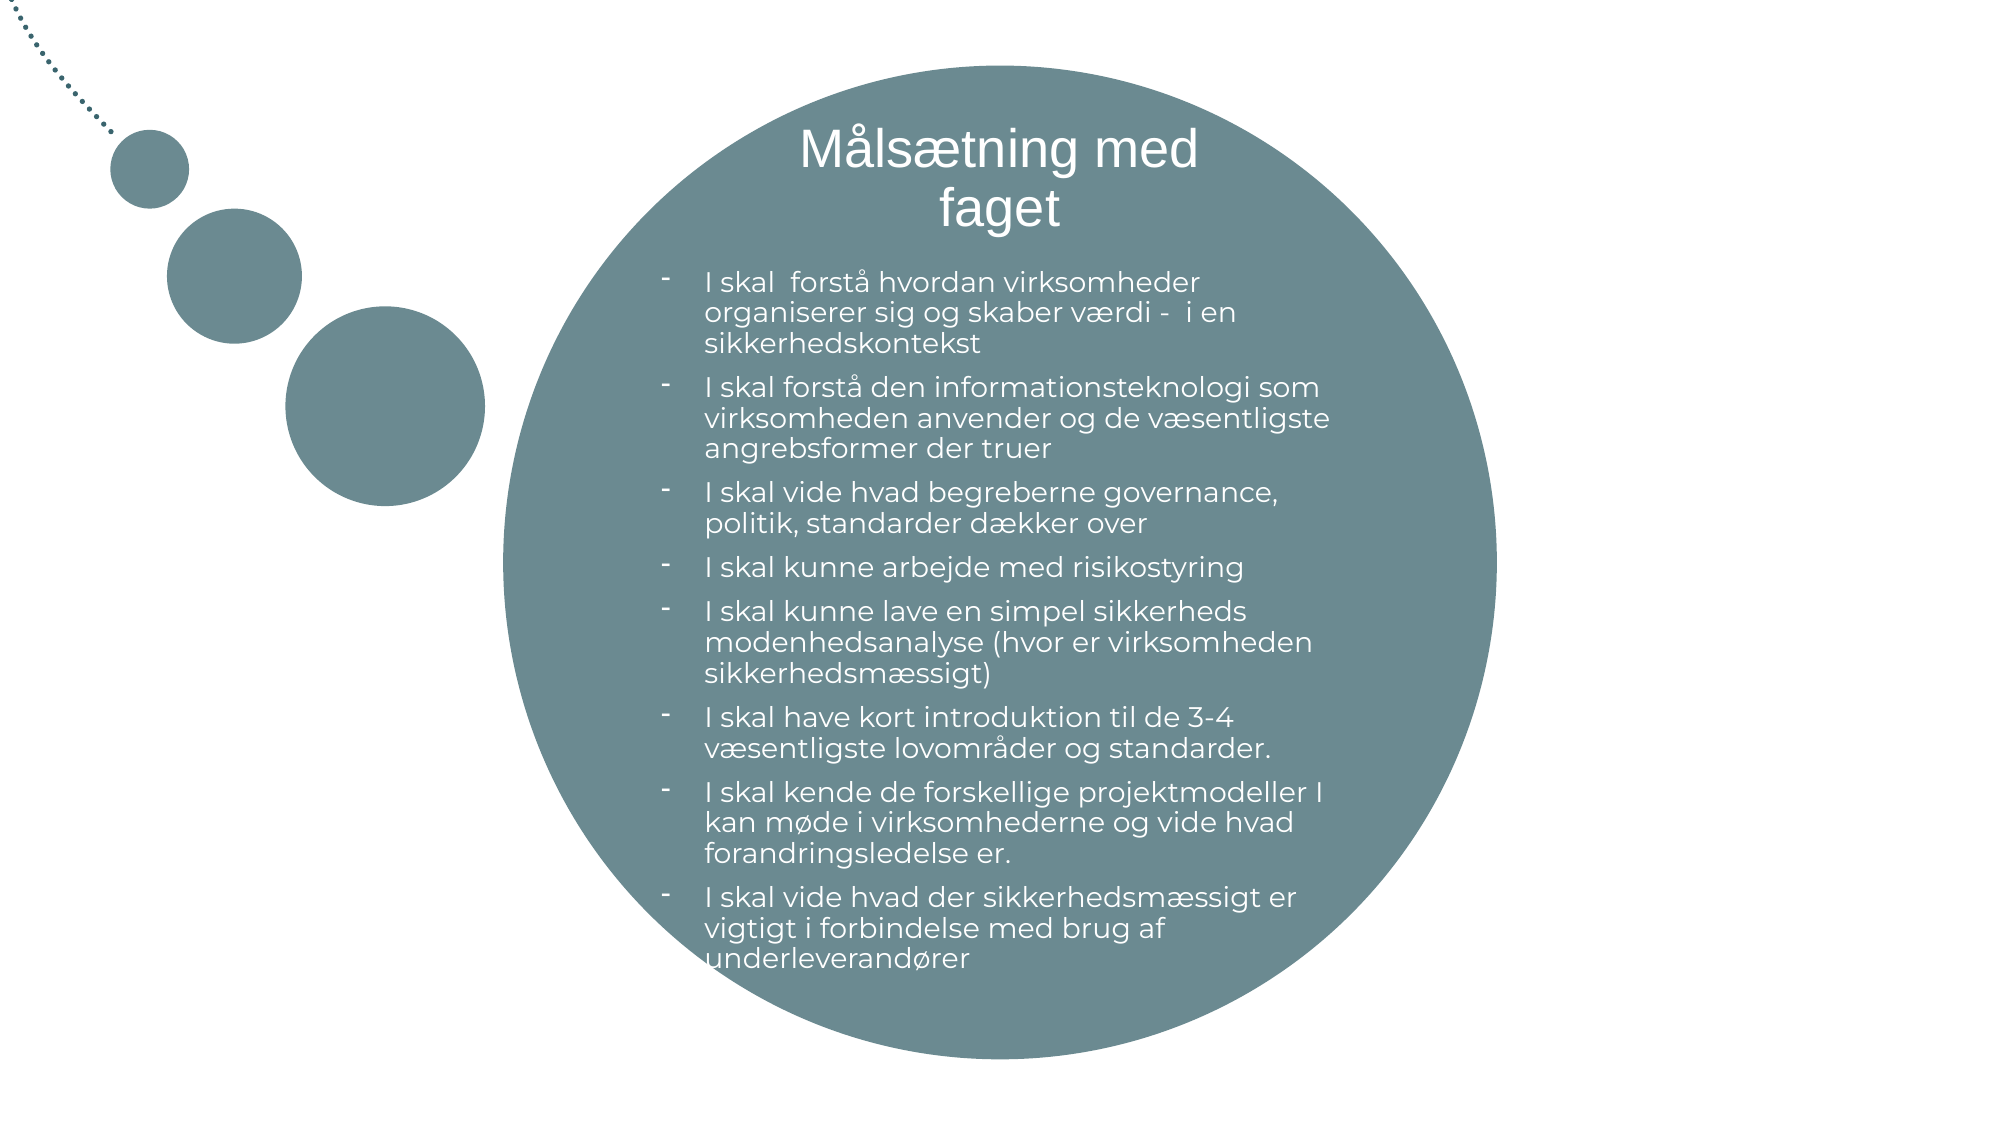

Målsætning med faget
I skal  forstå hvordan virksomheder organiserer sig og skaber værdi -  i en sikkerhedskontekst
I skal forstå den informationsteknologi som virksomheden anvender og de væsentligste angrebsformer der truer
I skal vide hvad begreberne governance, politik, standarder dækker over
I skal kunne arbejde med risikostyring
I skal kunne lave en simpel sikkerheds modenhedsanalyse (hvor er virksomheden sikkerhedsmæssigt)
I skal have kort introduktion til de 3-4  væsentligste lovområder og standarder.
I skal kende de forskellige projektmodeller I kan møde i virksomhederne og vide hvad forandringsledelse er.
I skal vide hvad der sikkerhedsmæssigt er vigtigt i forbindelse med brug af underleverandører